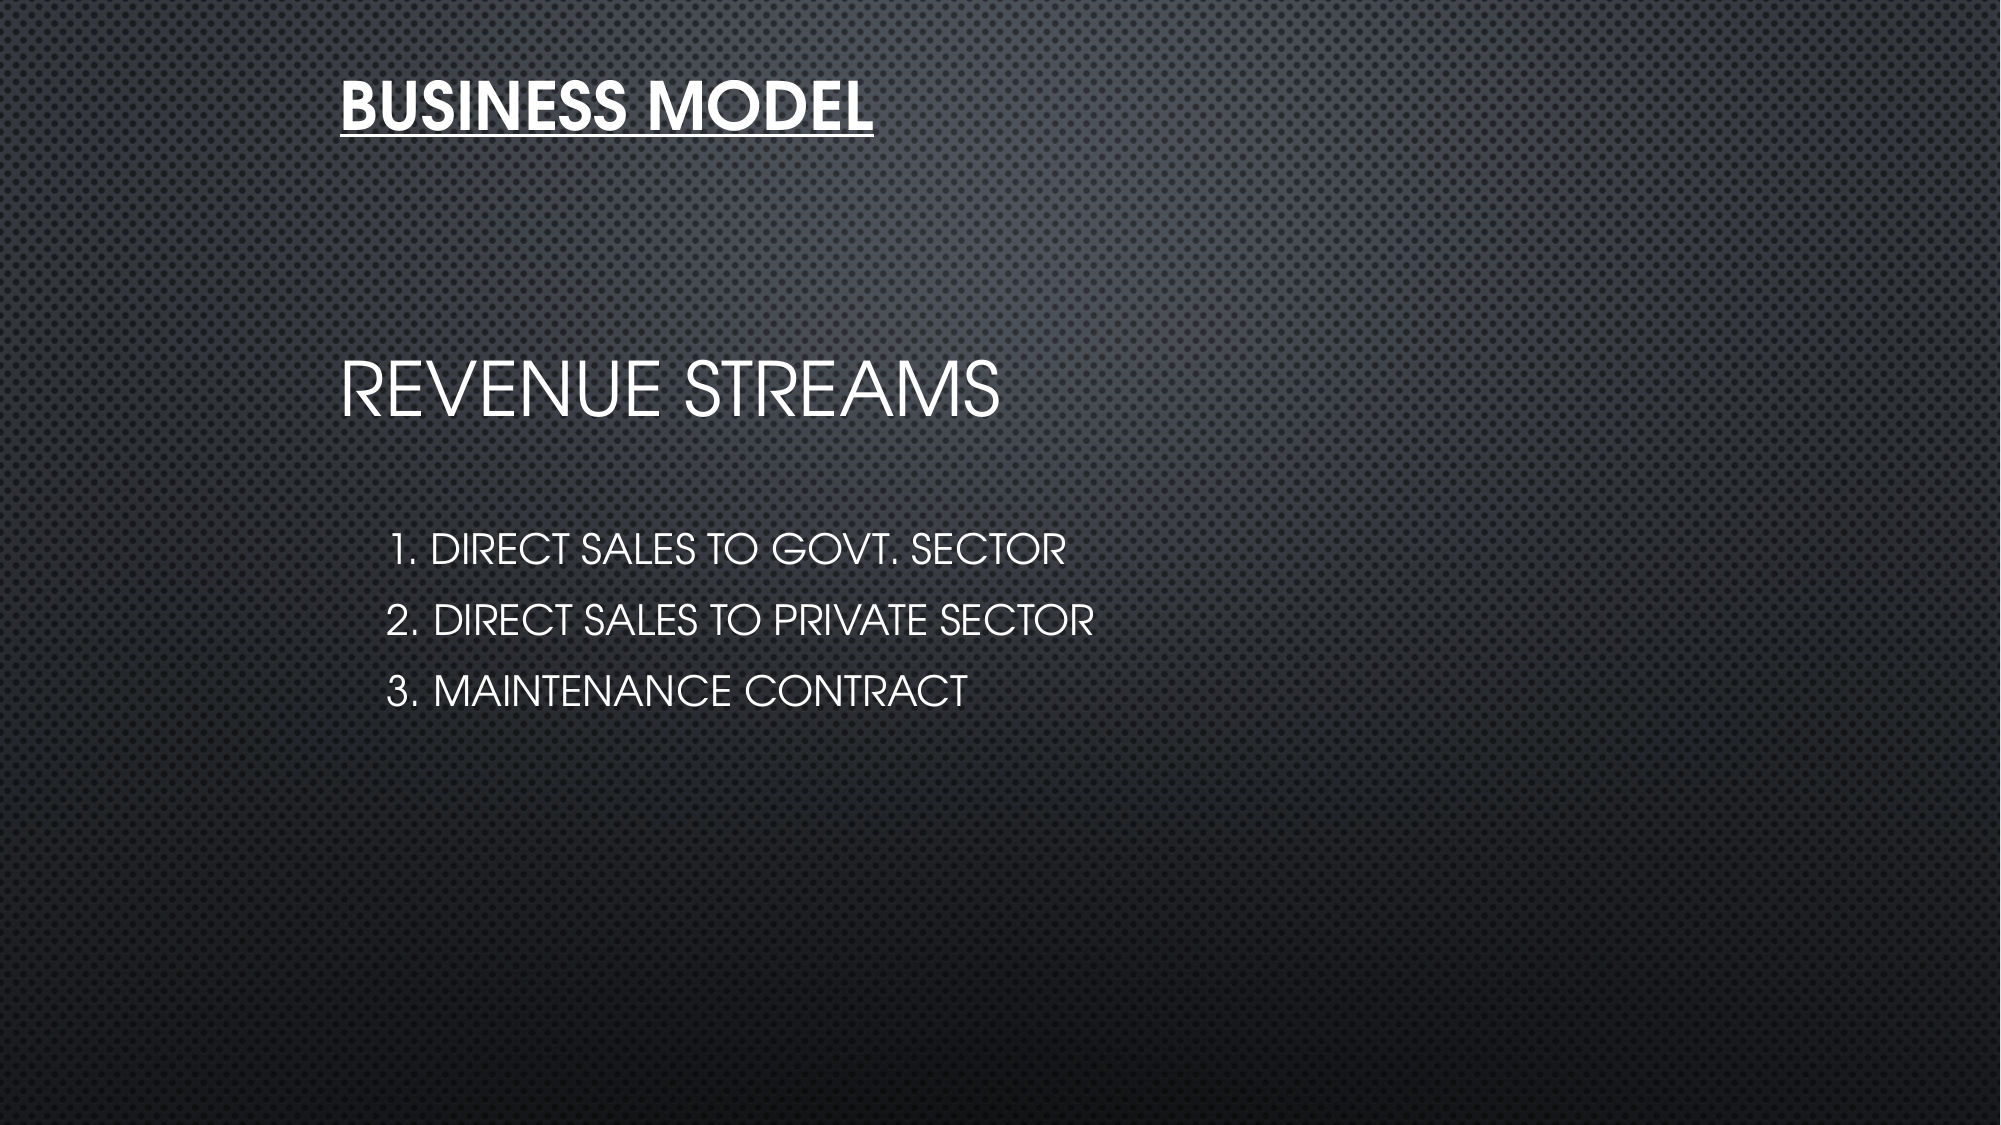

# Business Model

Revenue Streams

	1. Direct Sales to Govt. Sector
	2. Direct Sales to Private Sector
	3. Maintenance Contract